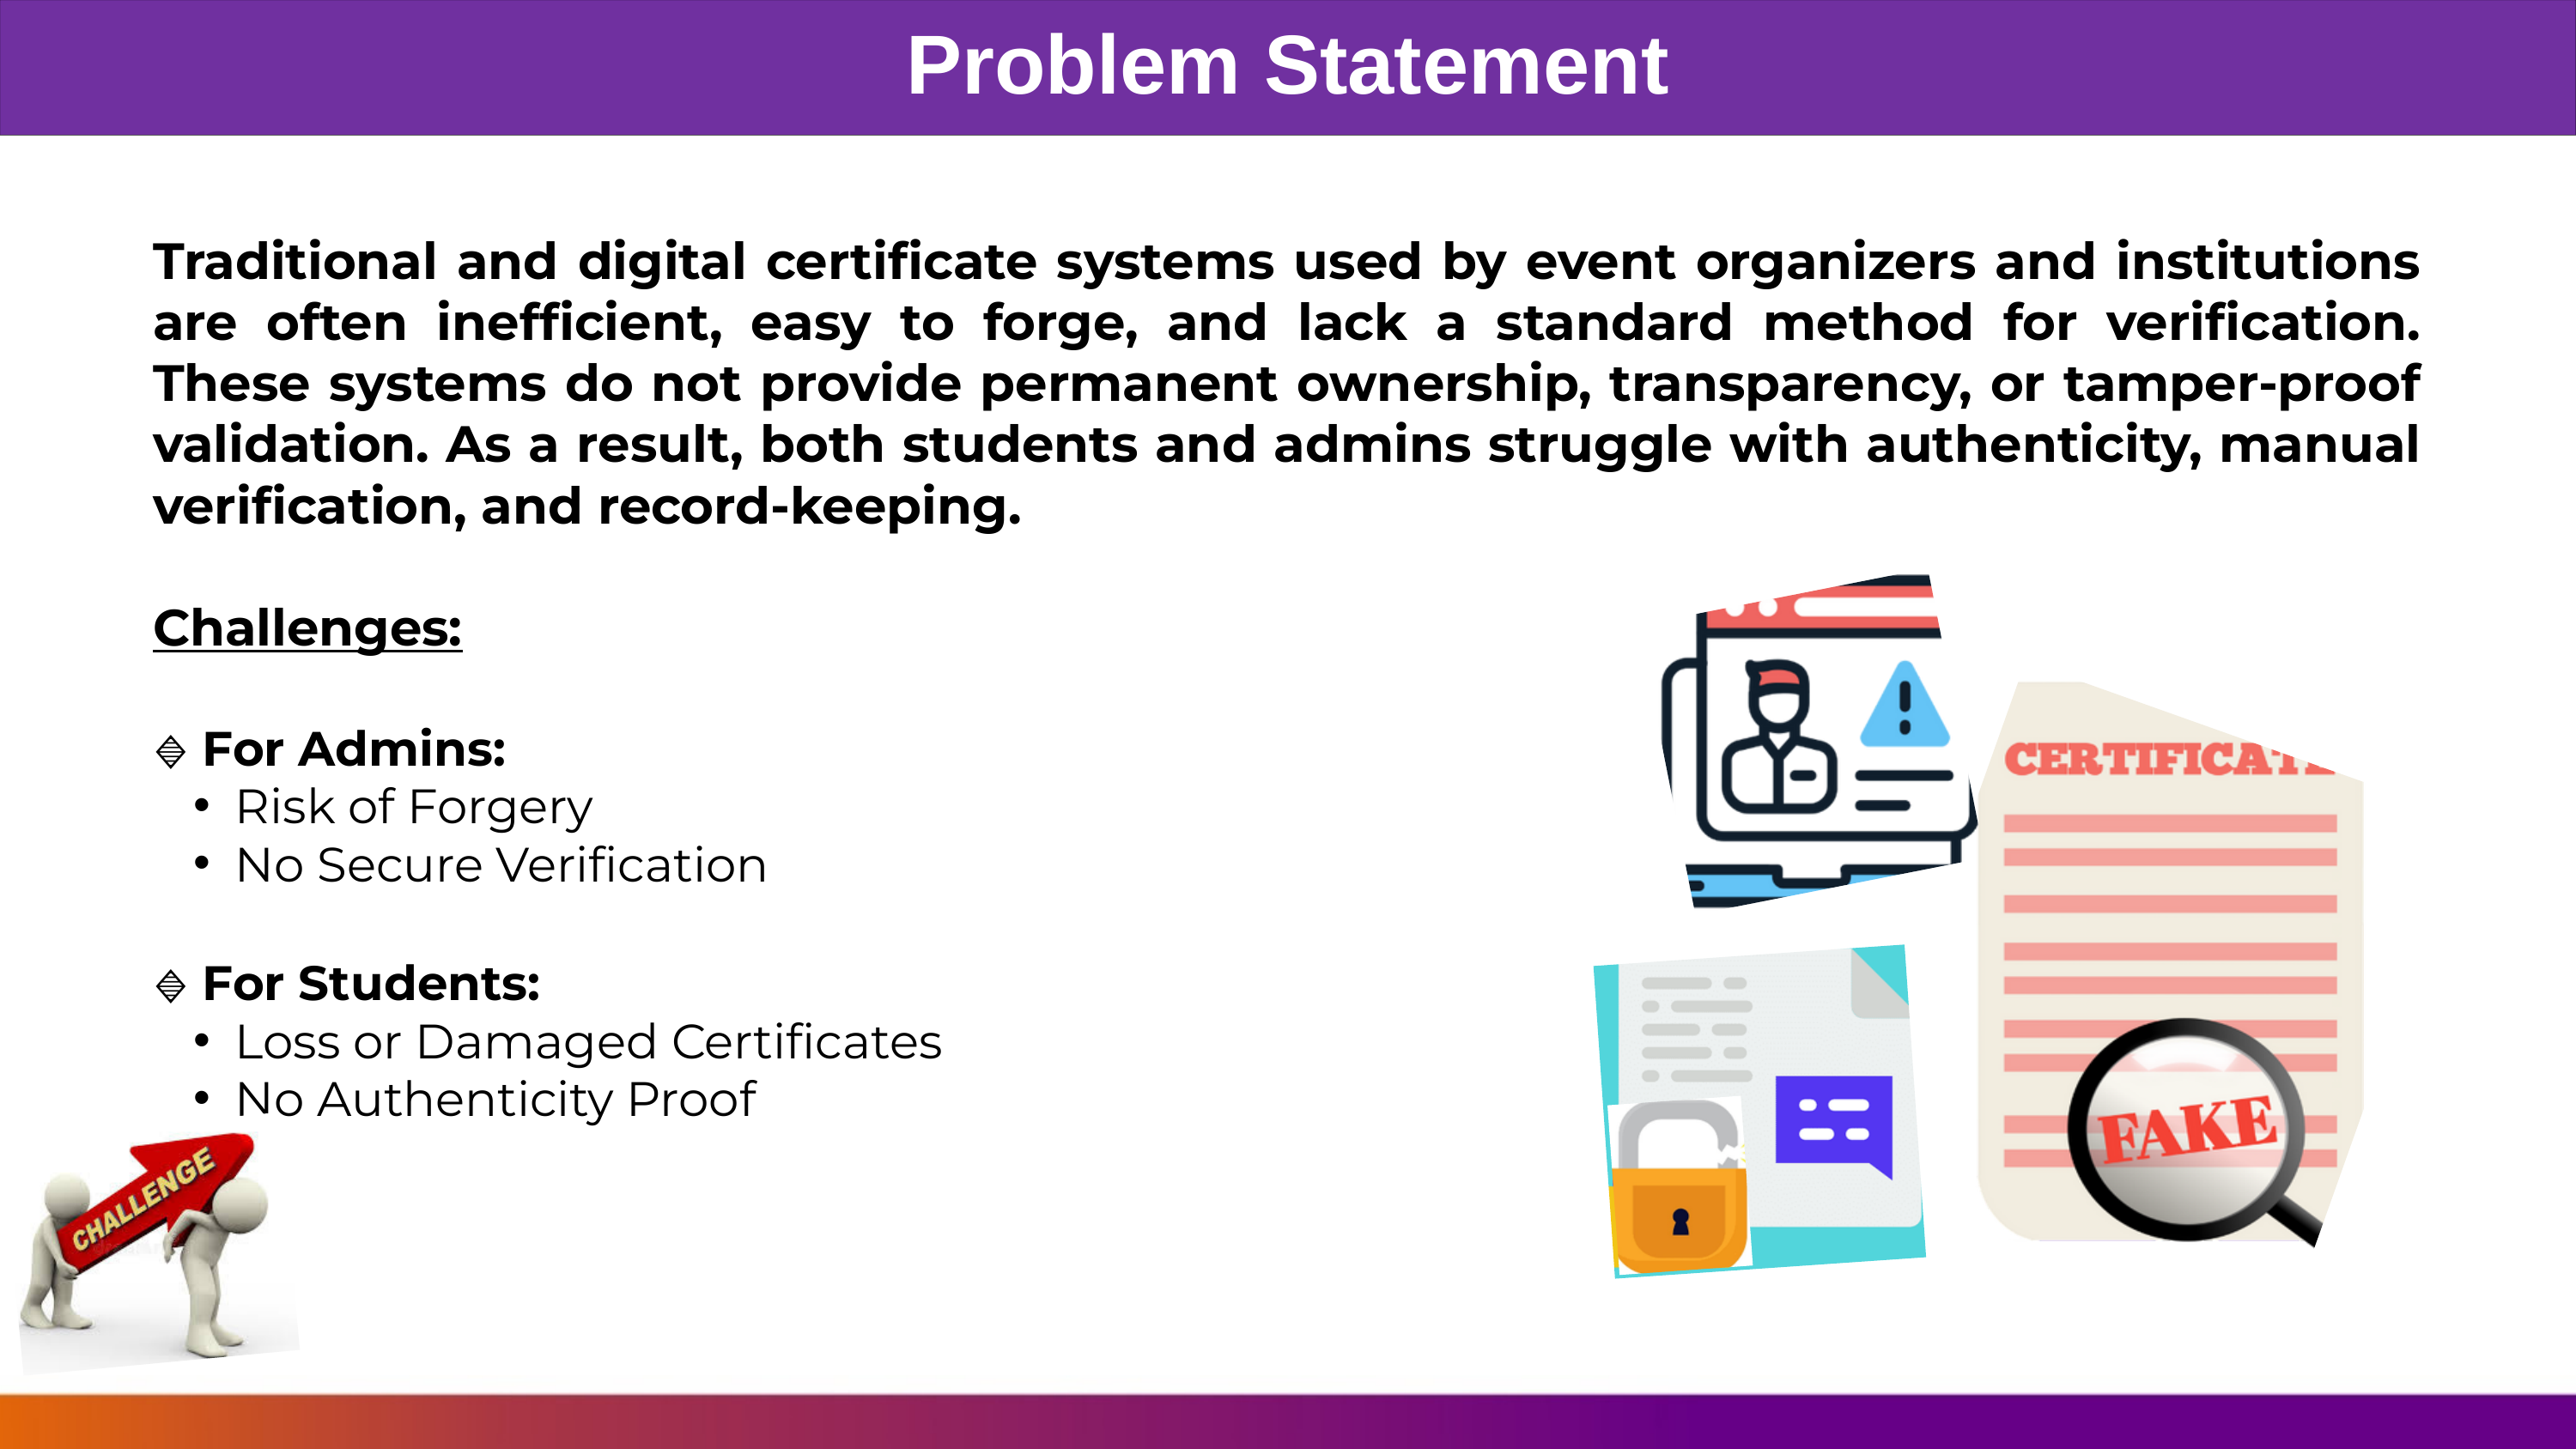

Problem Statement

Traditional and digital certificate systems used by event organizers and institutions are often inefficient, easy to forge, and lack a standard method for verification. These systems do not provide permanent ownership, transparency, or tamper-proof validation. As a result, both students and admins struggle with authenticity, manual verification, and record-keeping.

Challenges:

🔹 For Admins:
Risk of Forgery
No Secure Verification

🔹 For Students:
Loss or Damaged Certificates
No Authenticity Proof